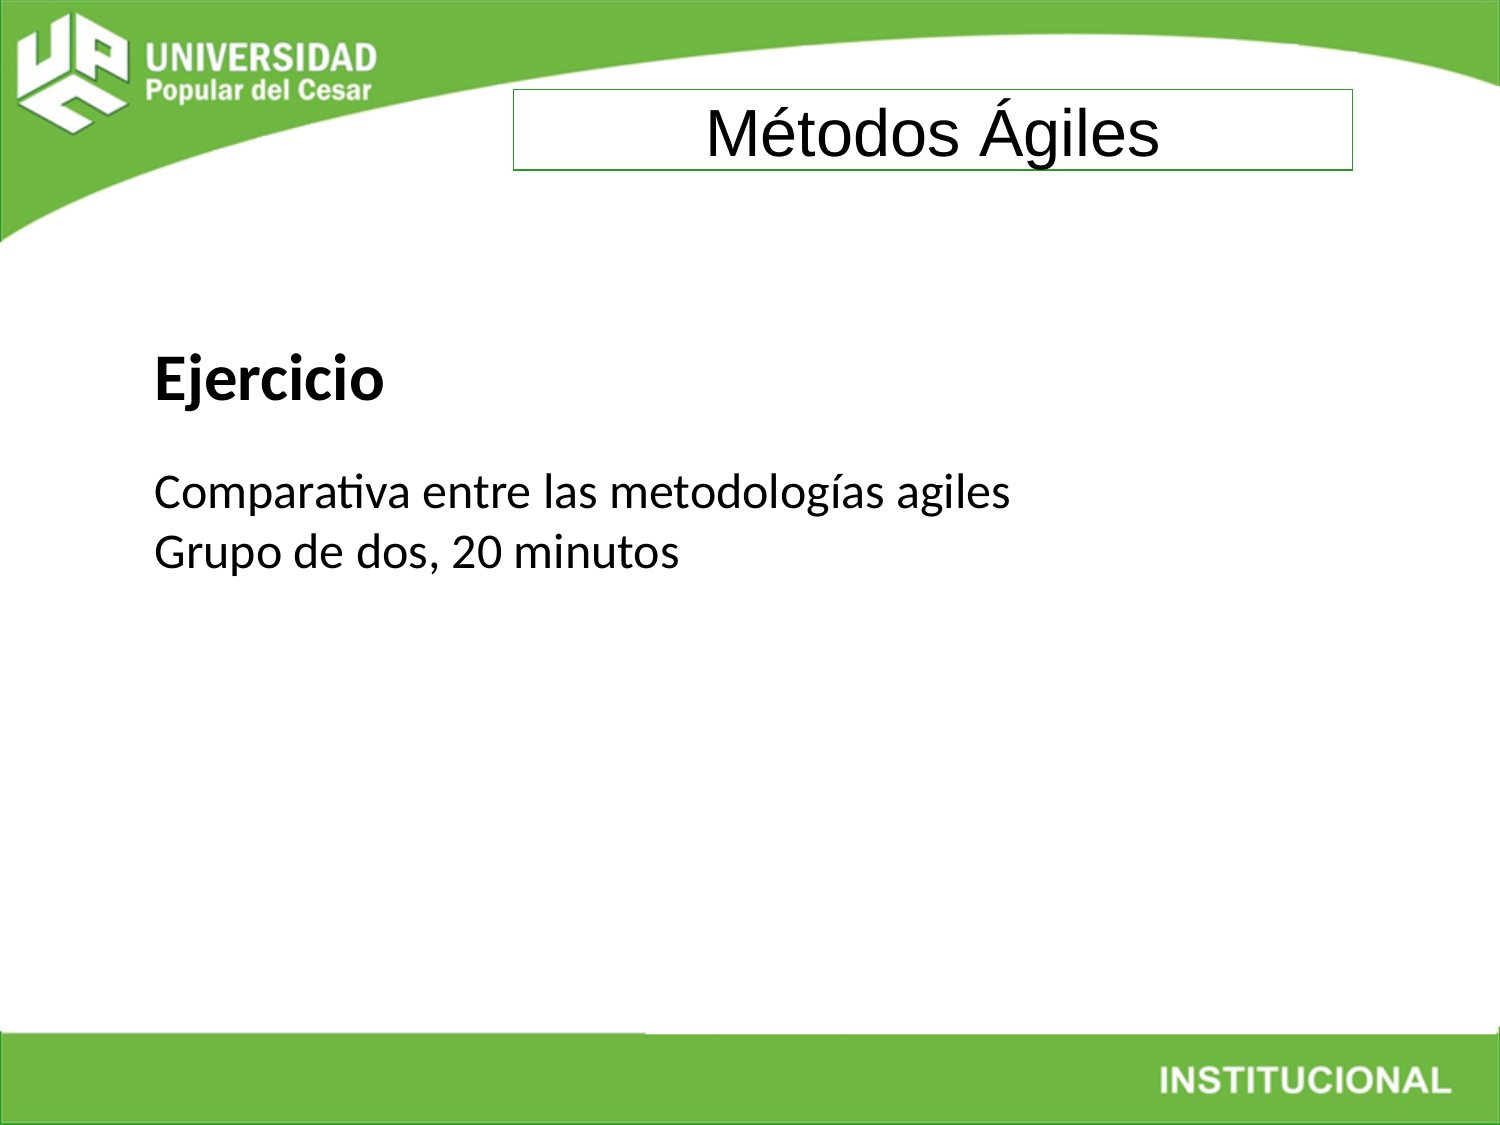

Métodos Ágiles
Ejercicio

Comparativa entre las metodologías agiles
Grupo de dos, 20 minutos